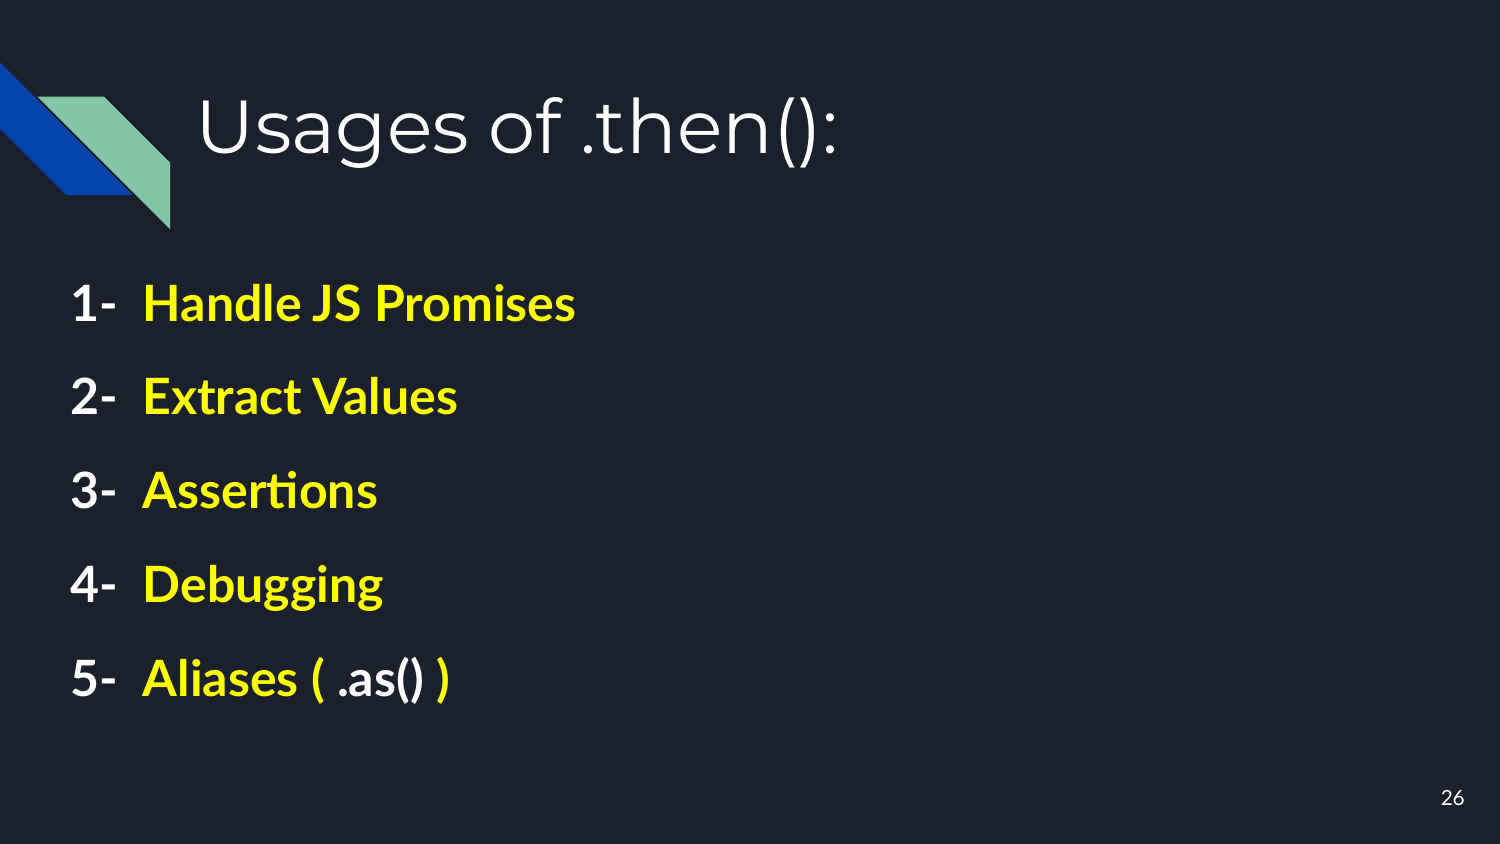

# Usages of .then():
1-  Handle JS Promises
2-  Extract Values
3-  Assertions
4-  Debugging
5-  Aliases ( .as() )

26